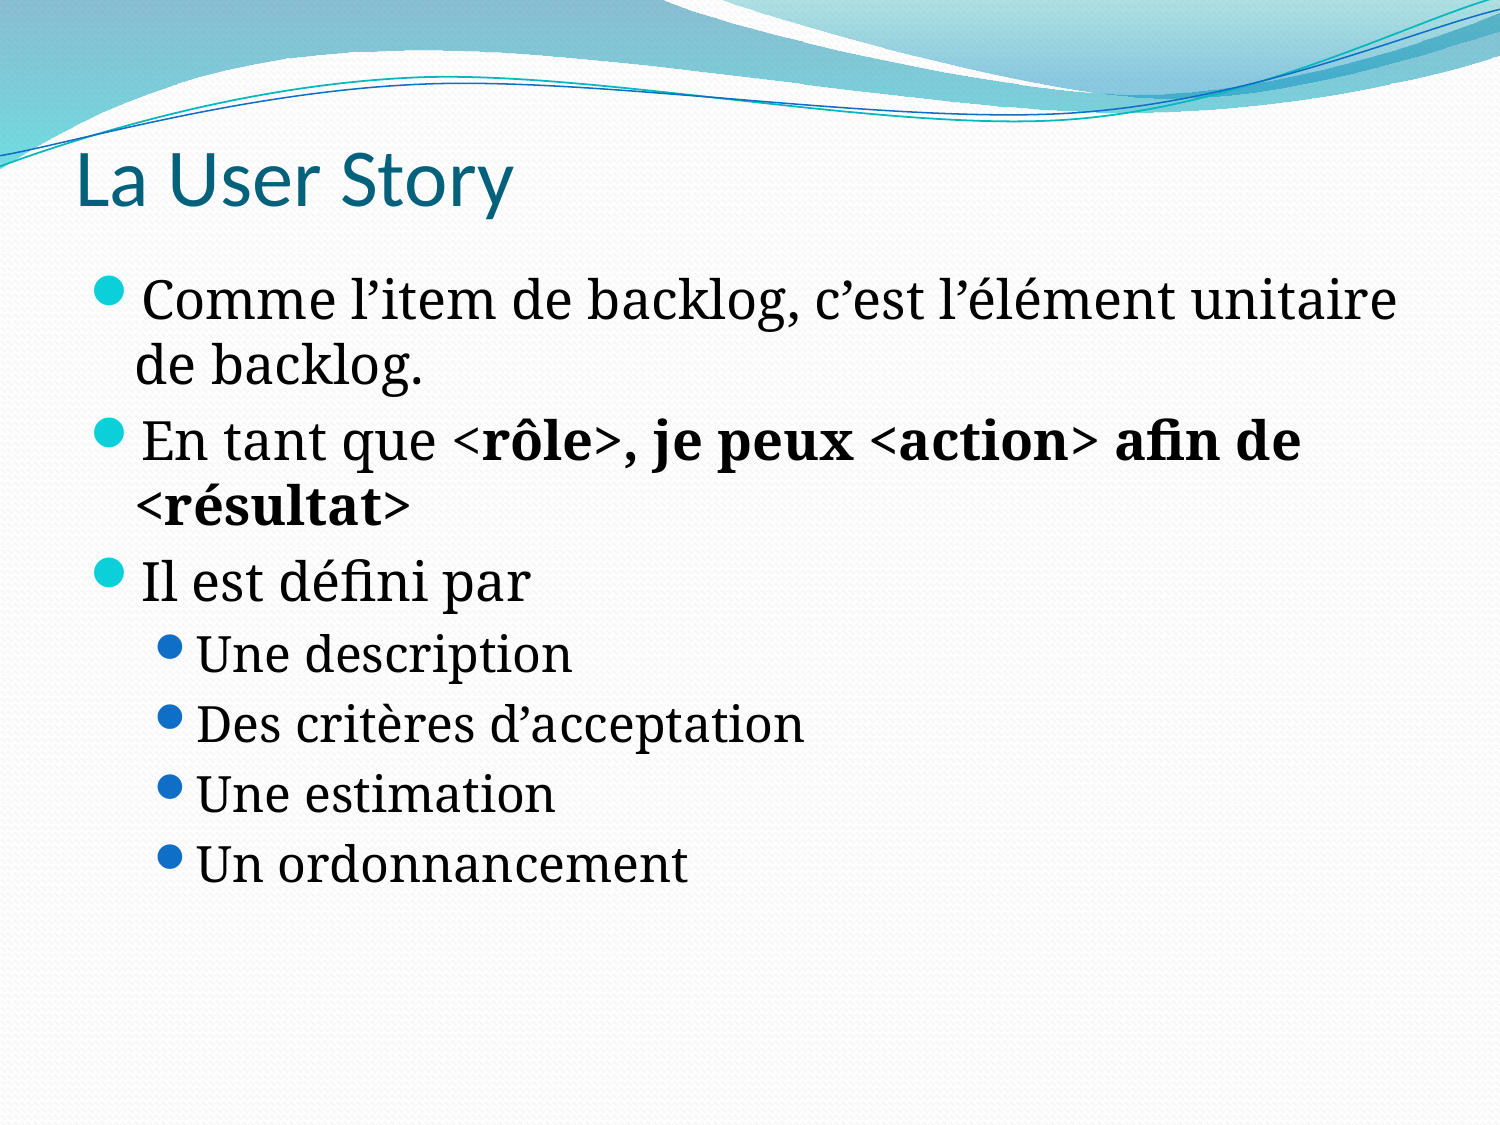

# La User Story
Comme l’item de backlog, c’est l’élément unitaire de backlog.
En tant que <rôle>, je peux <action> afin de <résultat>
Il est défini par
Une description
Des critères d’acceptation
Une estimation
Un ordonnancement